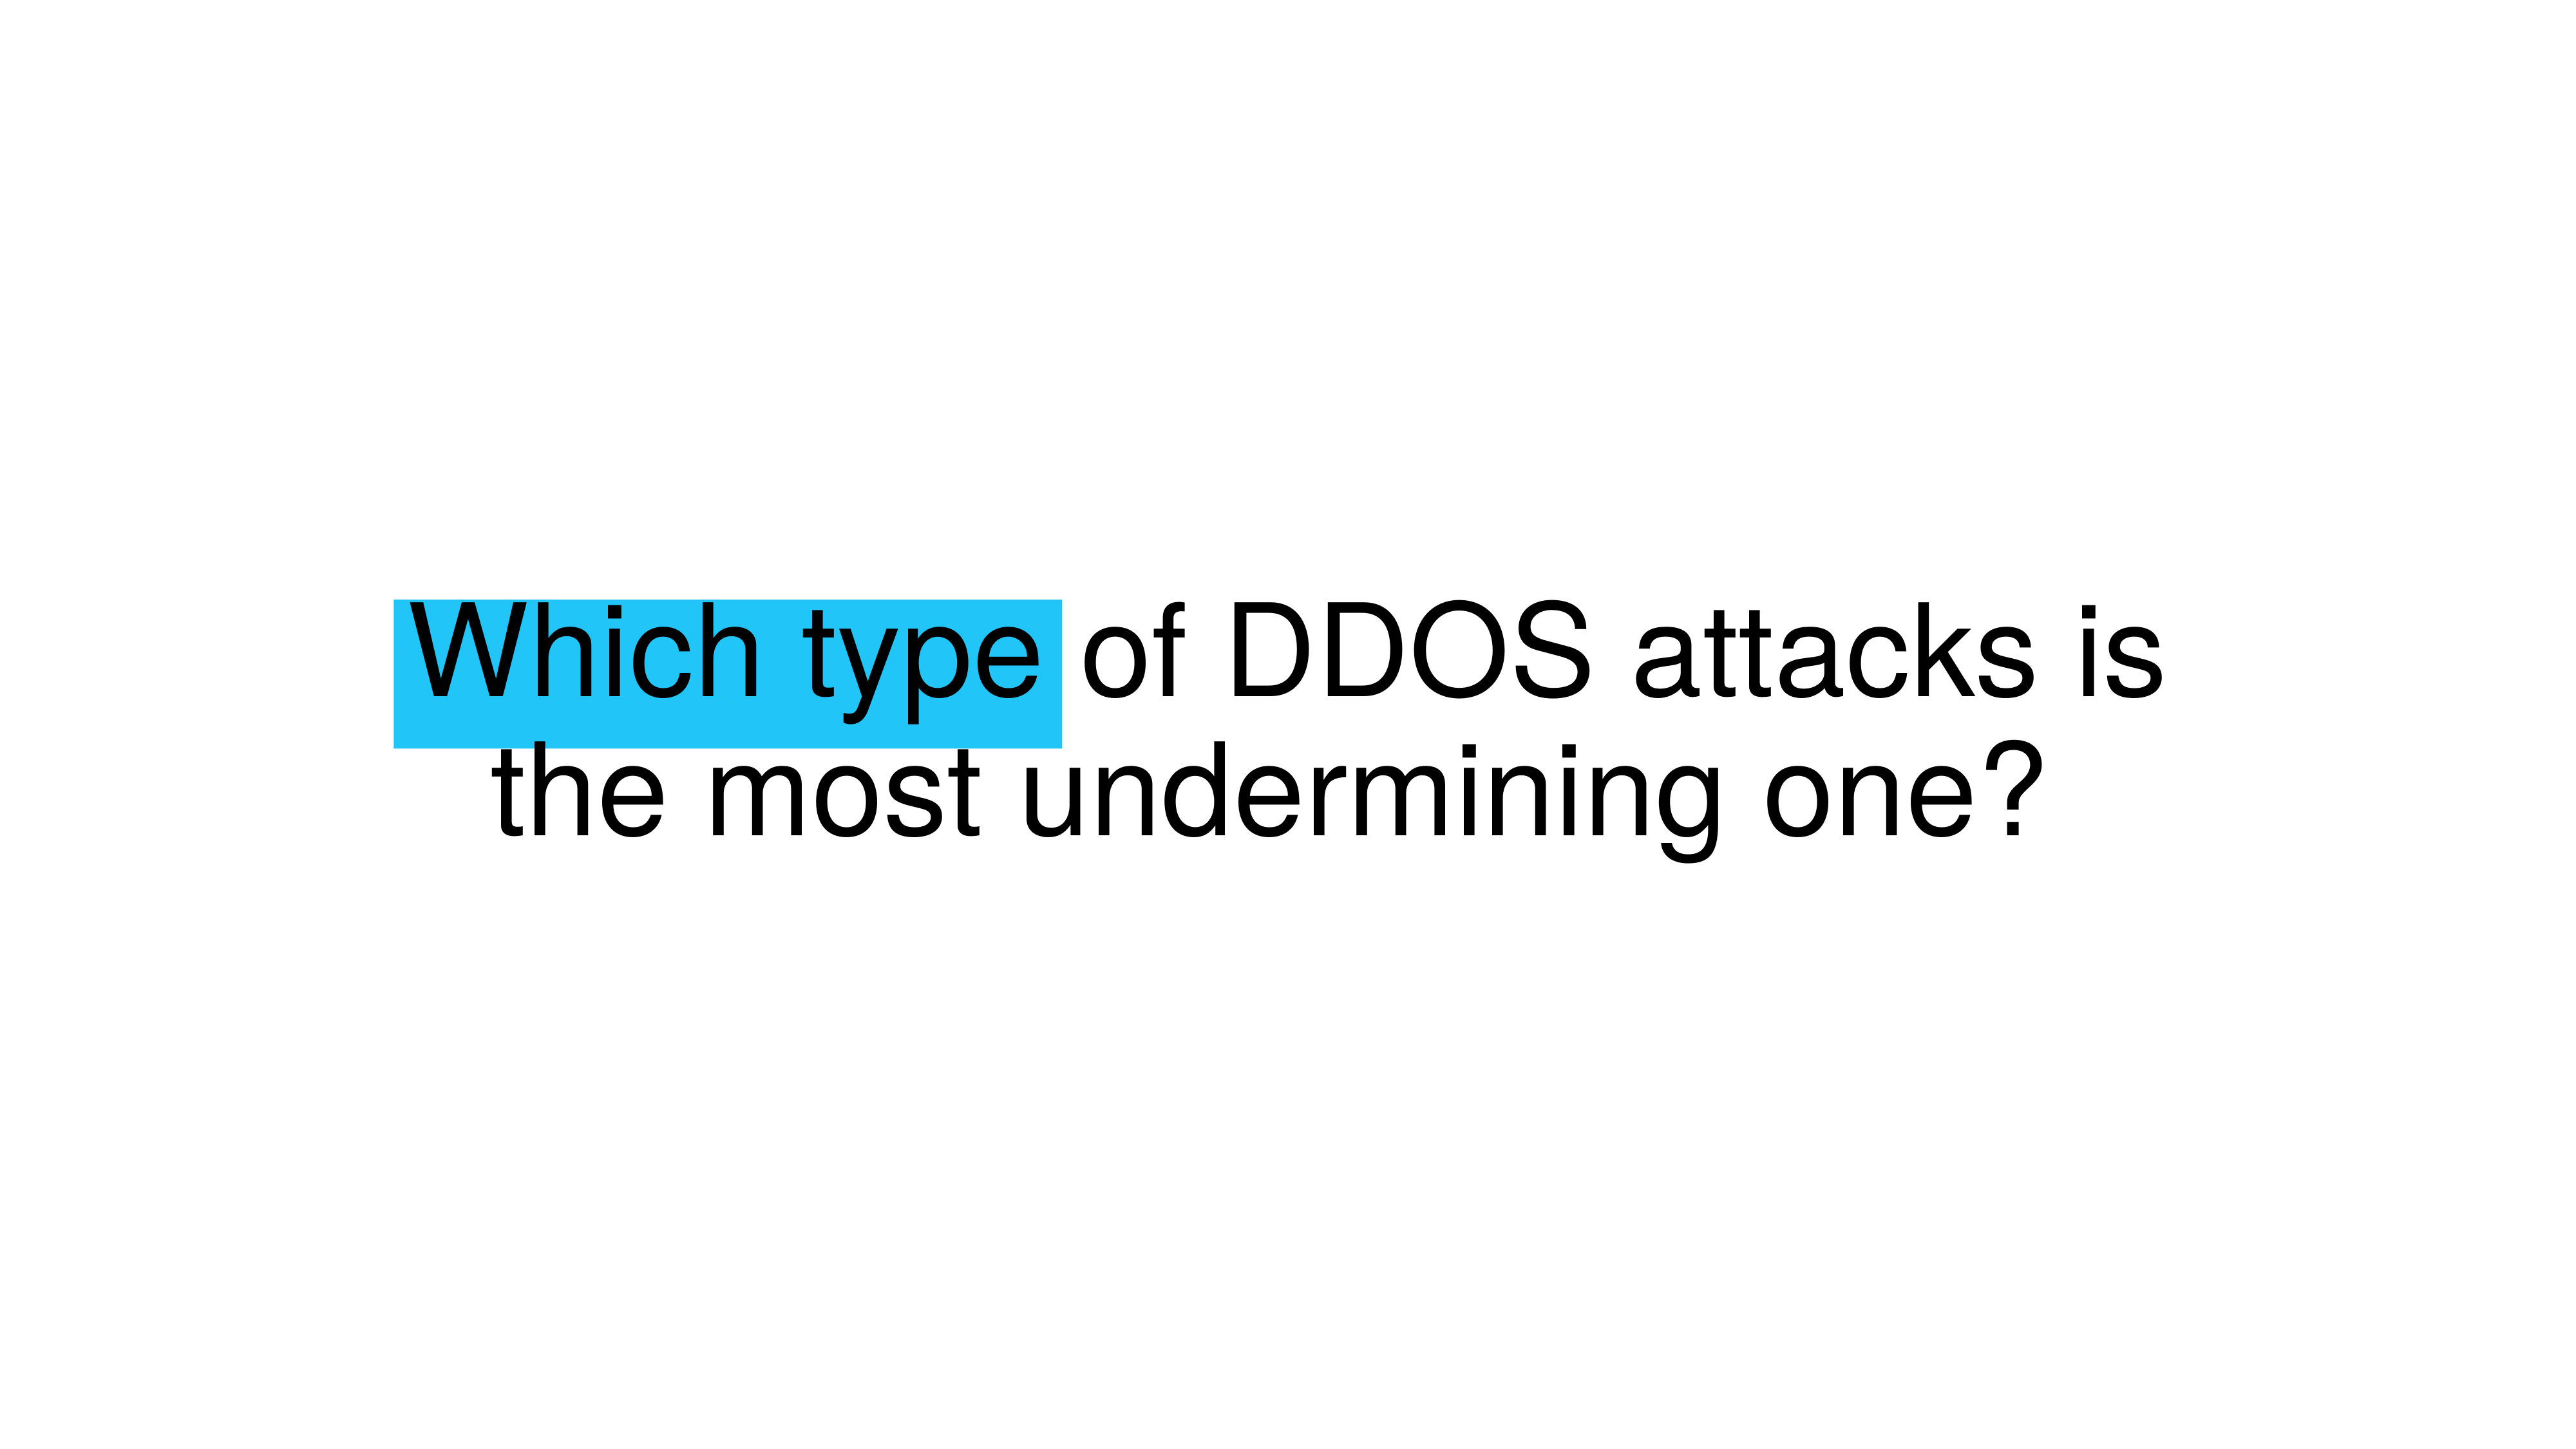

Which type of DDOS attacks is the most undermining one?